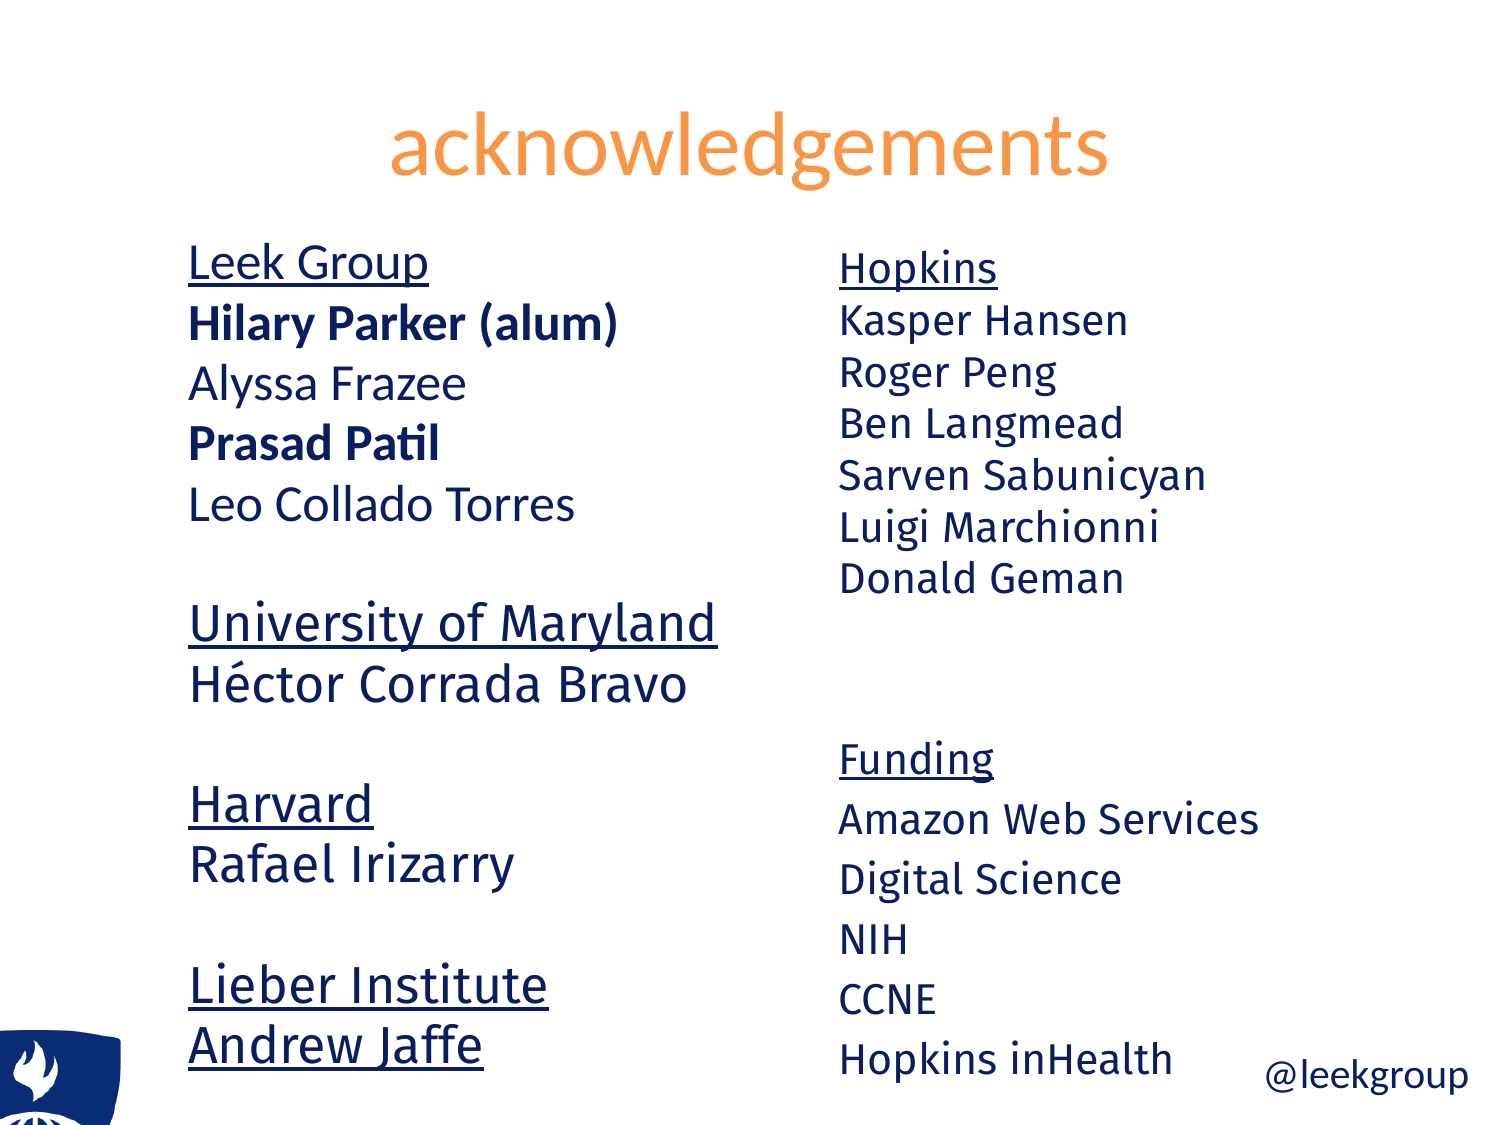

# acknowledgements

Hopkins
Kasper Hansen
Roger Peng
Ben Langmead
Sarven Sabunicyan
Luigi Marchionni
Donald Geman

Funding
Amazon Web Services
Digital Science
NIH
CCNE
Hopkins inHealth

Leek Group
Hilary Parker (alum)
Alyssa Frazee
Prasad Patil
Leo Collado Torres

University of Maryland
Héctor Corrada Bravo

Harvard
Rafael Irizarry

Lieber Institute
Andrew Jaffe